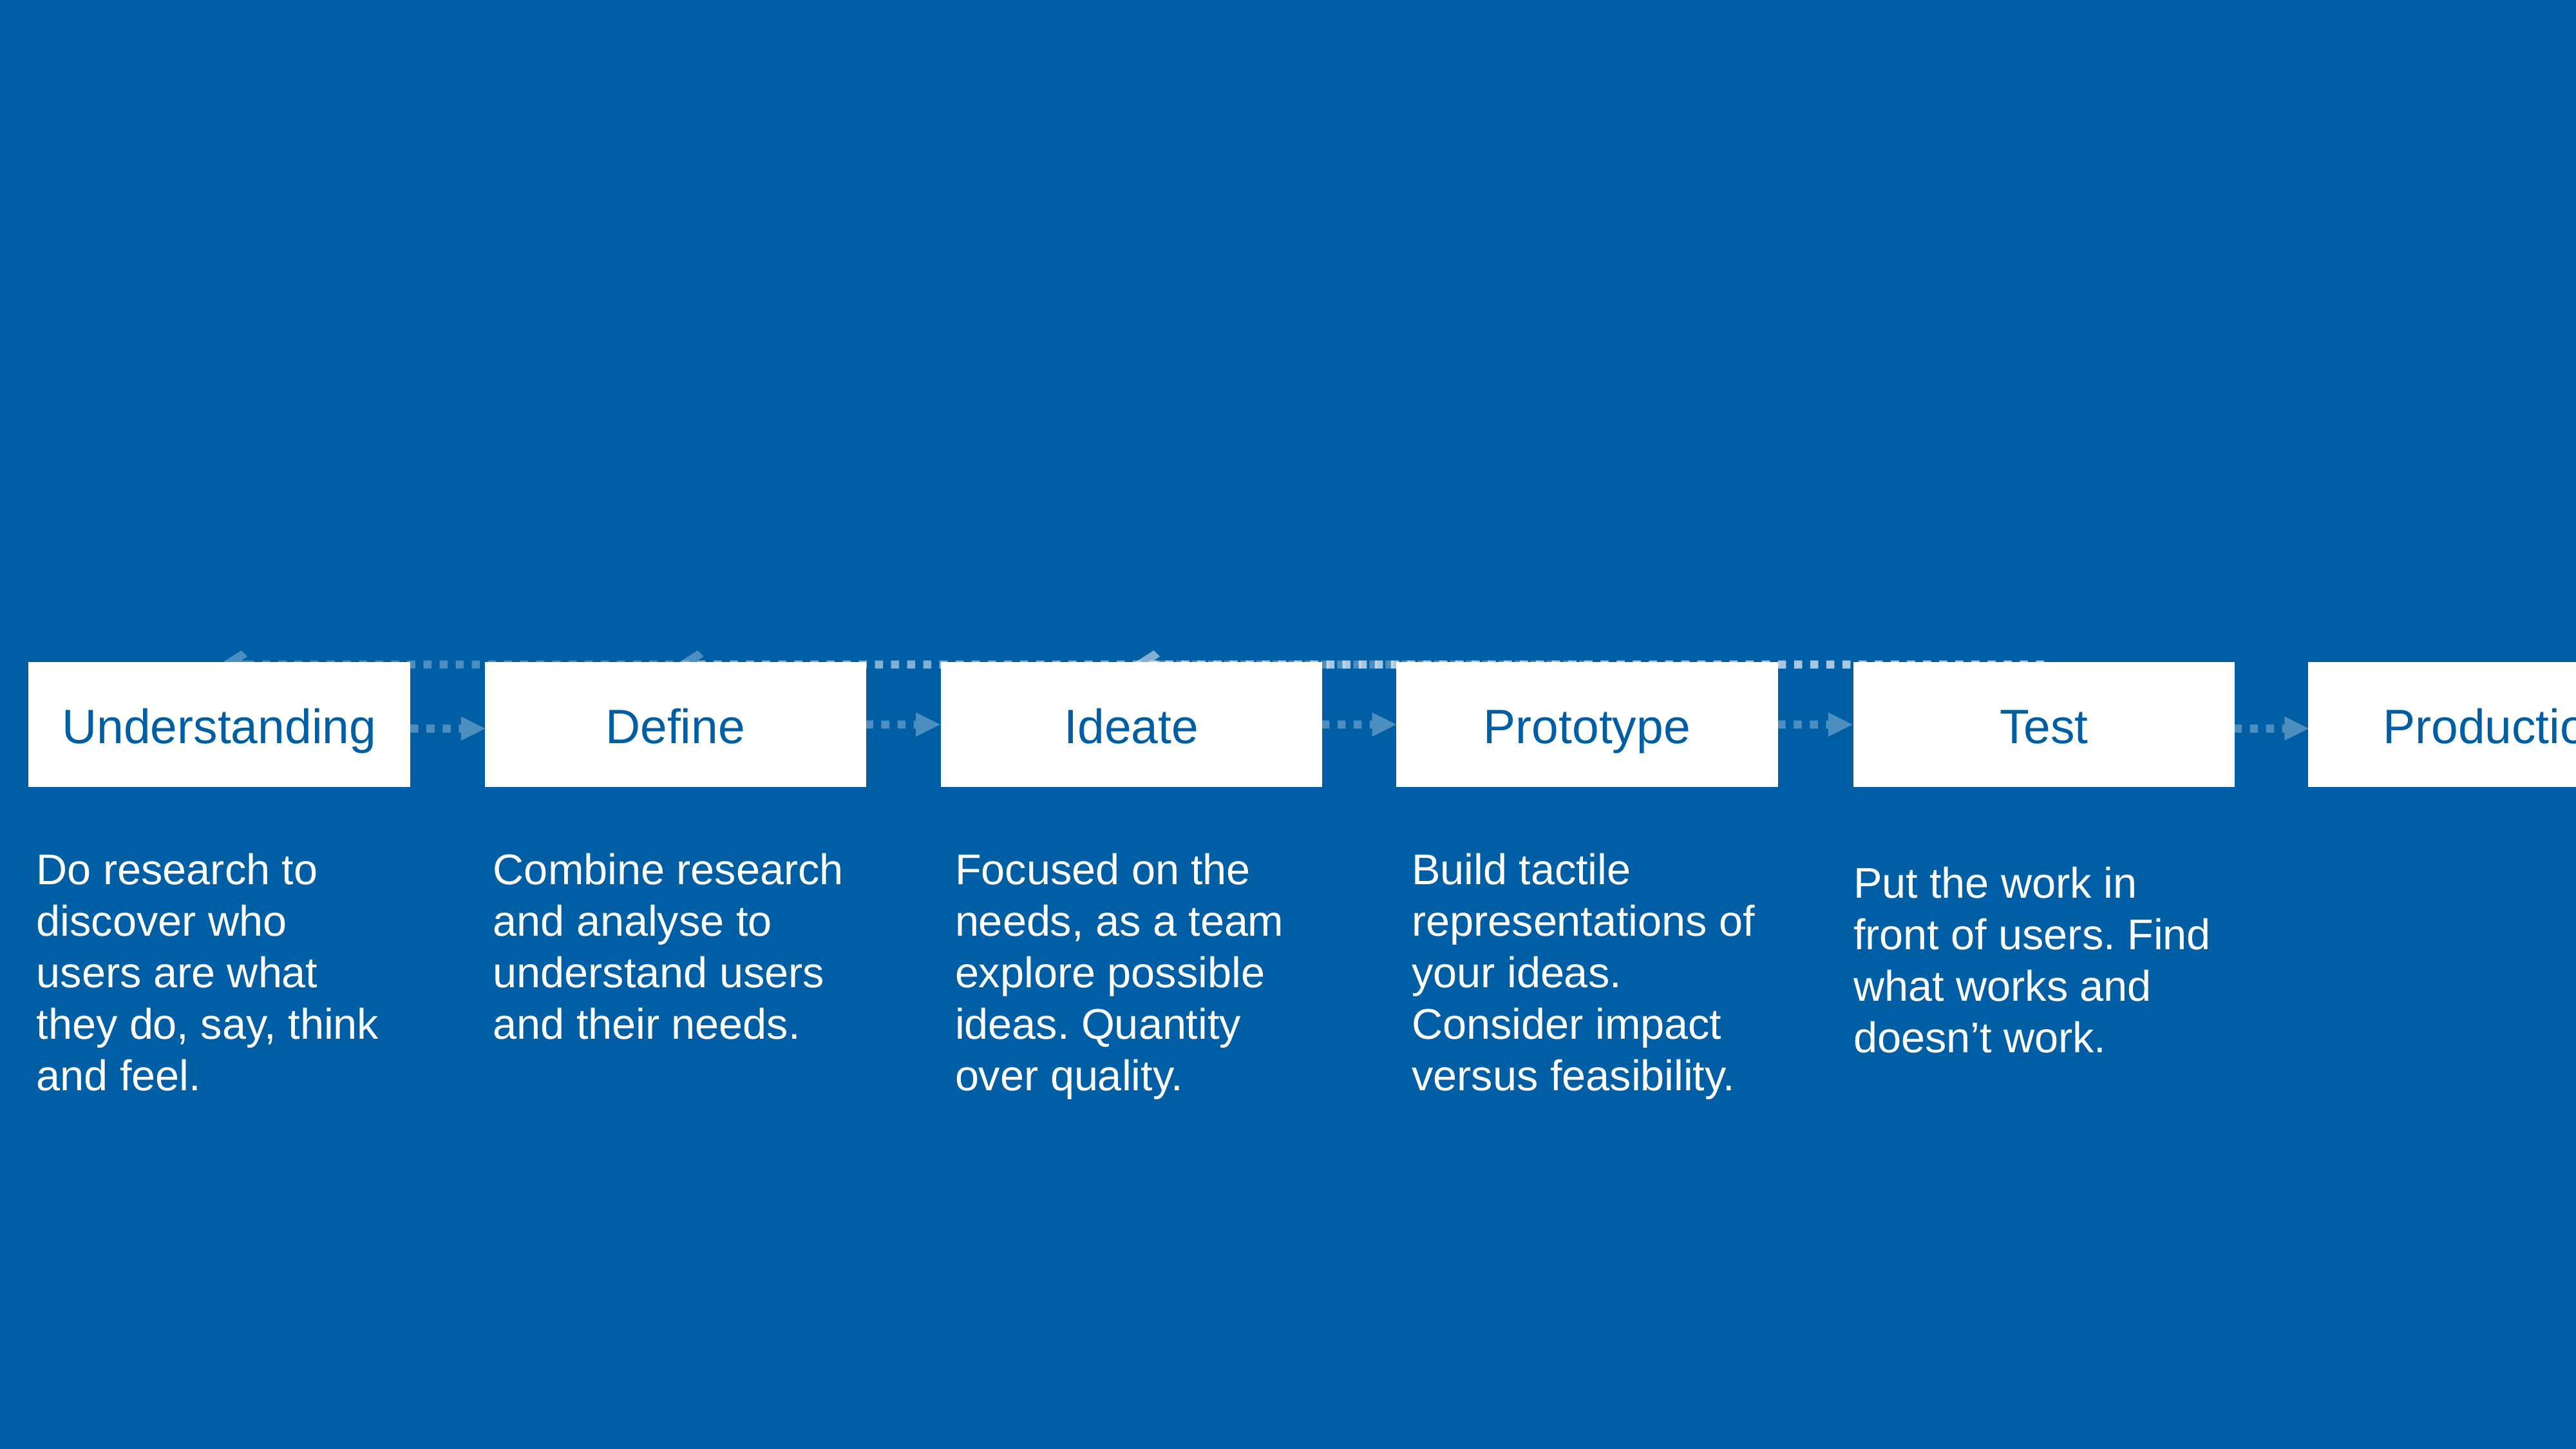

Understanding
Define
Ideate
Prototype
Test
Production

Do research to discover who users are what  they do, say, think and feel.
Combine research and analyse to understand users and their needs.
Focused on the needs, as a team explore possible ideas. Quantity over quality.
Build tactile representations of your ideas. Consider impact versus feasibility.
Put the work in front of users. Find what works and doesn’t work.